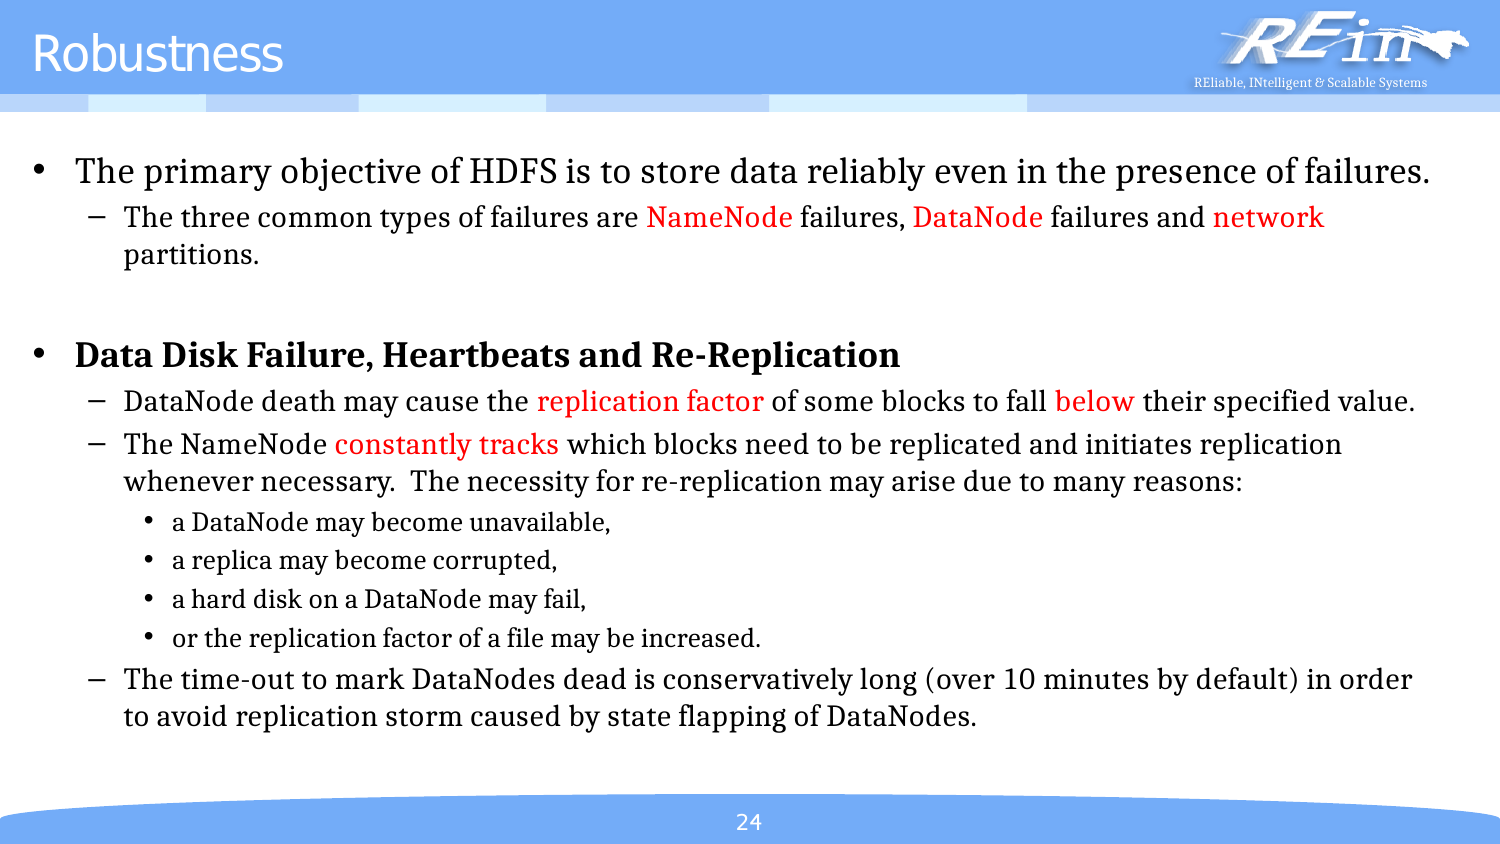

# Robustness
The primary objective of HDFS is to store data reliably even in the presence of failures.
The three common types of failures are NameNode failures, DataNode failures and network partitions.

Data Disk Failure, Heartbeats and Re-Replication
DataNode death may cause the replication factor of some blocks to fall below their specified value.
The NameNode constantly tracks which blocks need to be replicated and initiates replication whenever necessary.  The necessity for re-replication may arise due to many reasons:
a DataNode may become unavailable,
a replica may become corrupted,
a hard disk on a DataNode may fail,
or the replication factor of a file may be increased.
The time-out to mark DataNodes dead is conservatively long (over 10 minutes by default) in order to avoid replication storm caused by state flapping of DataNodes.

24